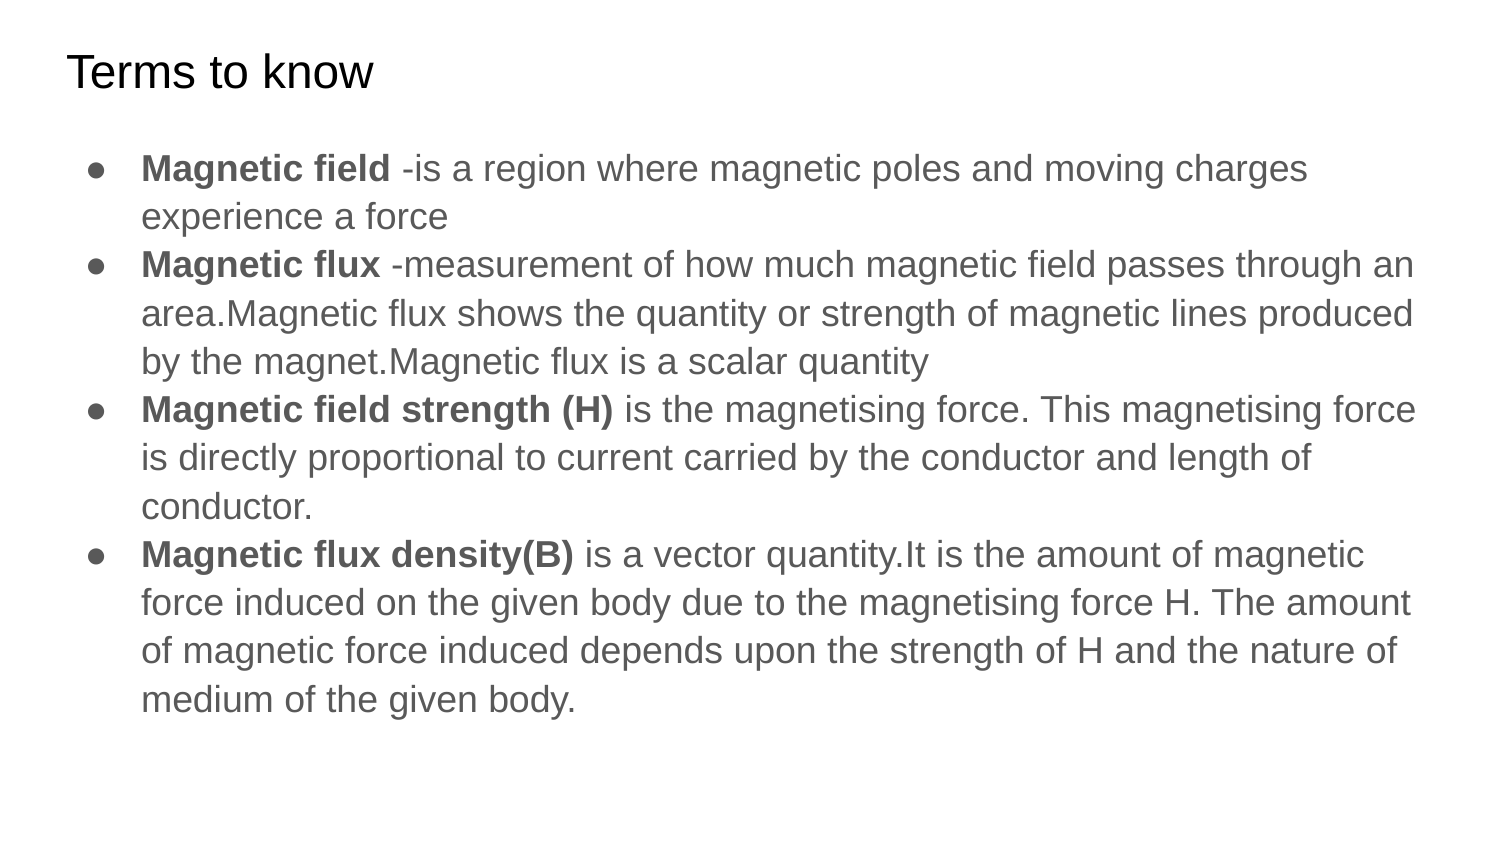

# Terms to know
Magnetic field -is a region where magnetic poles and moving charges experience a force
Magnetic flux -measurement of how much magnetic field passes through an area.Magnetic flux shows the quantity or strength of magnetic lines produced by the magnet.Magnetic flux is a scalar quantity
Magnetic field strength (H) is the magnetising force. This magnetising force is directly proportional to current carried by the conductor and length of conductor.
Magnetic flux density(B) is a vector quantity.It is the amount of magnetic force induced on the given body due to the magnetising force H. The amount of magnetic force induced depends upon the strength of H and the nature of medium of the given body.